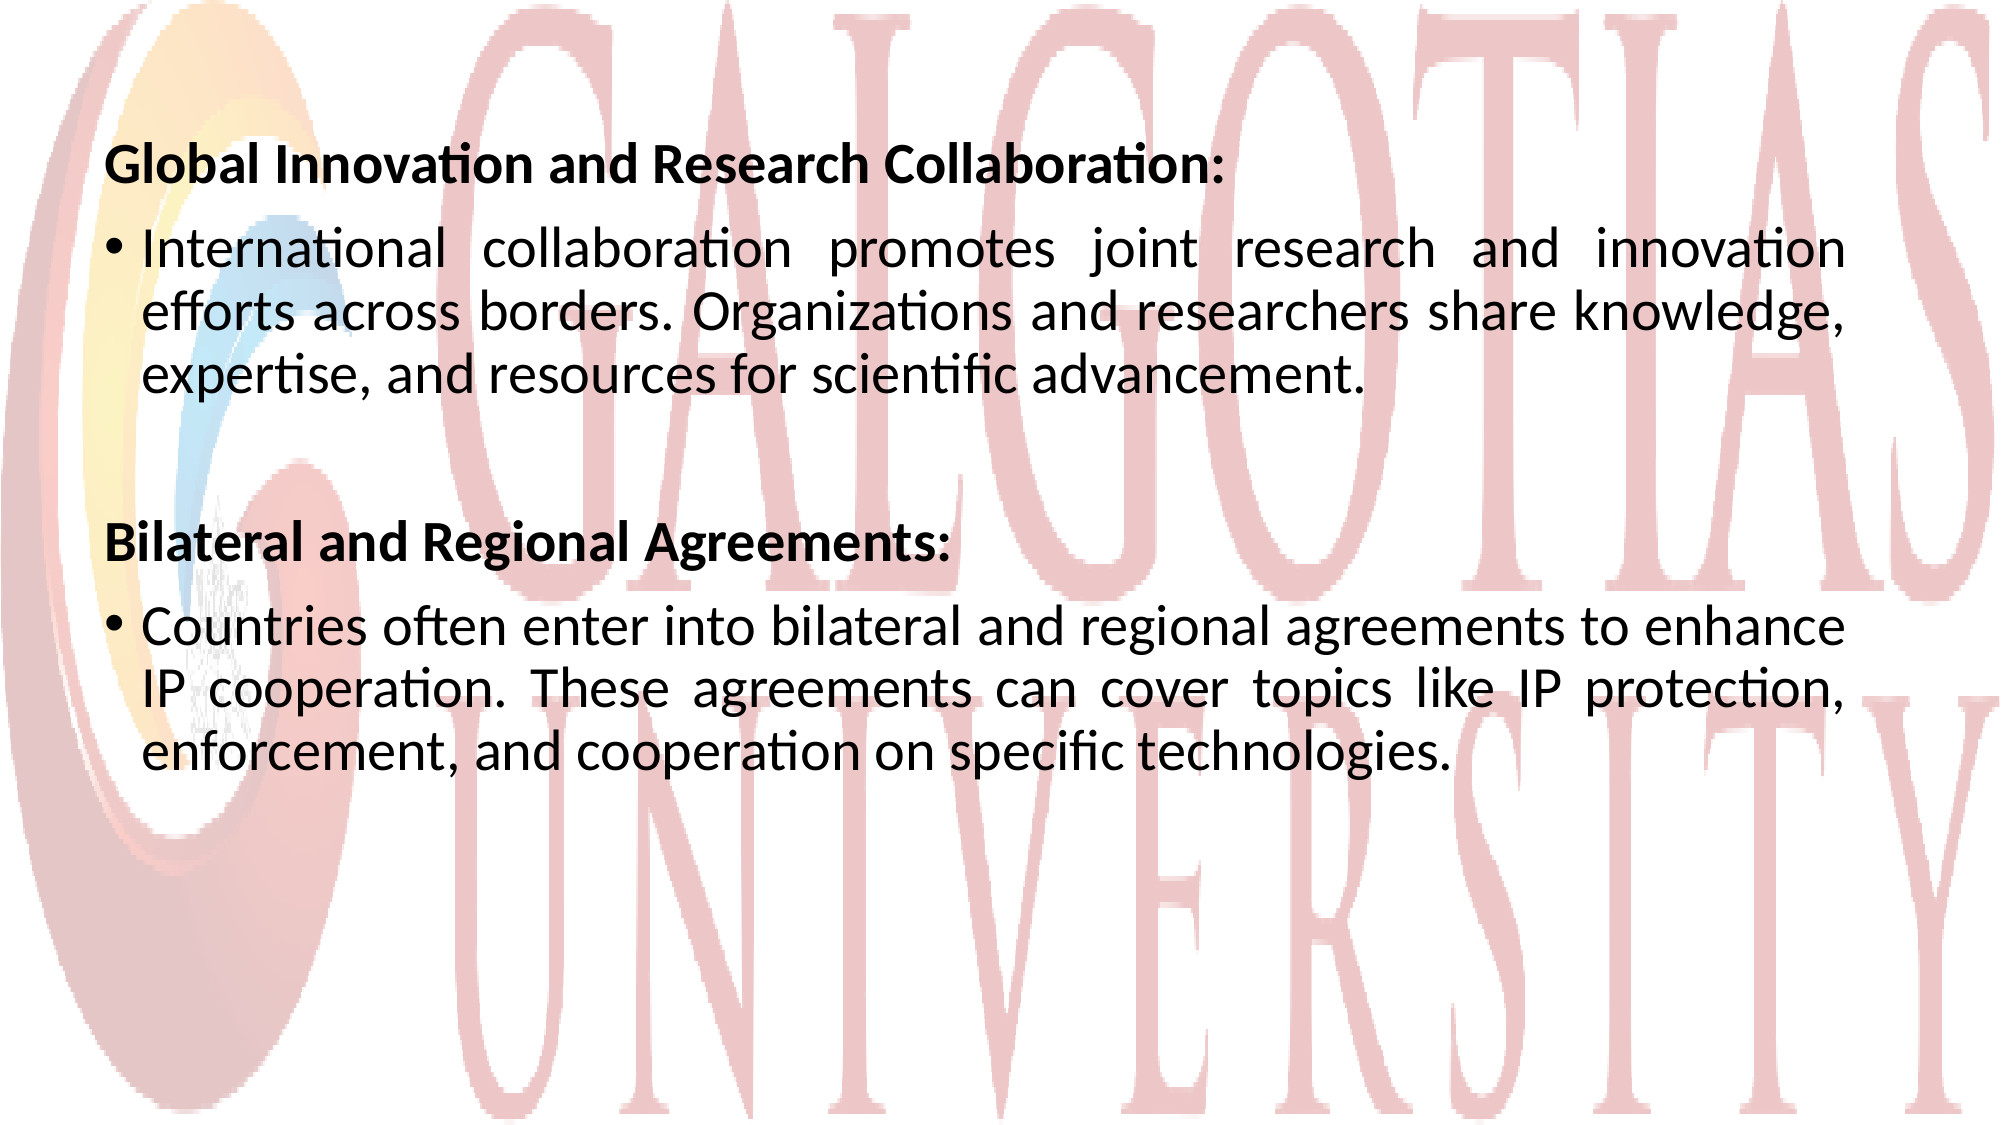

Global Innovation and Research Collaboration:
International collaboration promotes joint research and innovation efforts across borders. Organizations and researchers share knowledge, expertise, and resources for scientific advancement.

Bilateral and Regional Agreements:
Countries often enter into bilateral and regional agreements to enhance IP cooperation. These agreements can cover topics like IP protection, enforcement, and cooperation on specific technologies.